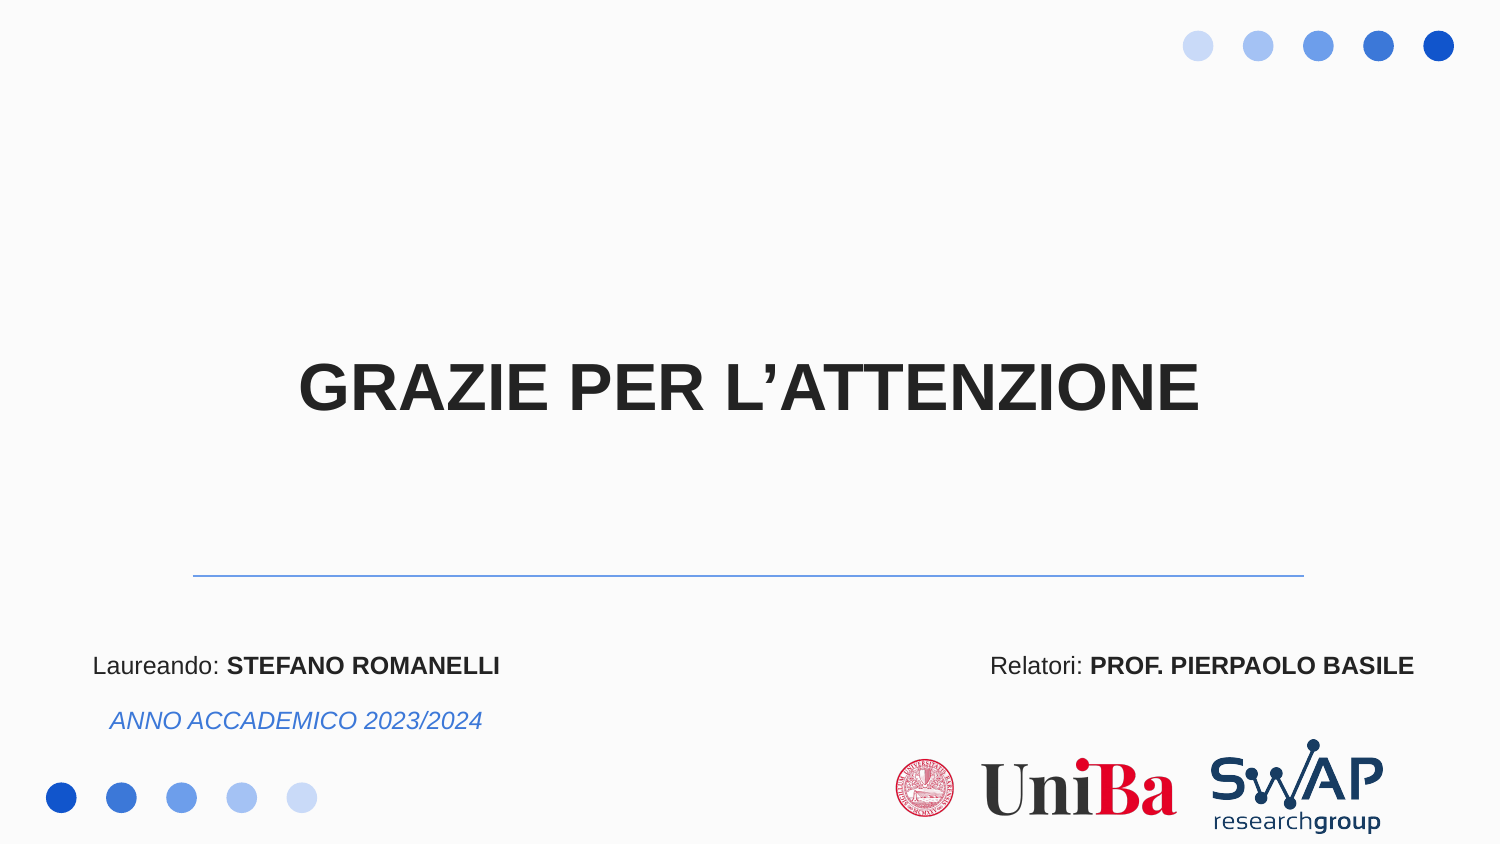

GRAZIE PER L’ATTENZIONE
Laureando: STEFANO ROMANELLI
Relatori: PROF. PIERPAOLO BASILE
ANNO ACCADEMICO 2023/2024